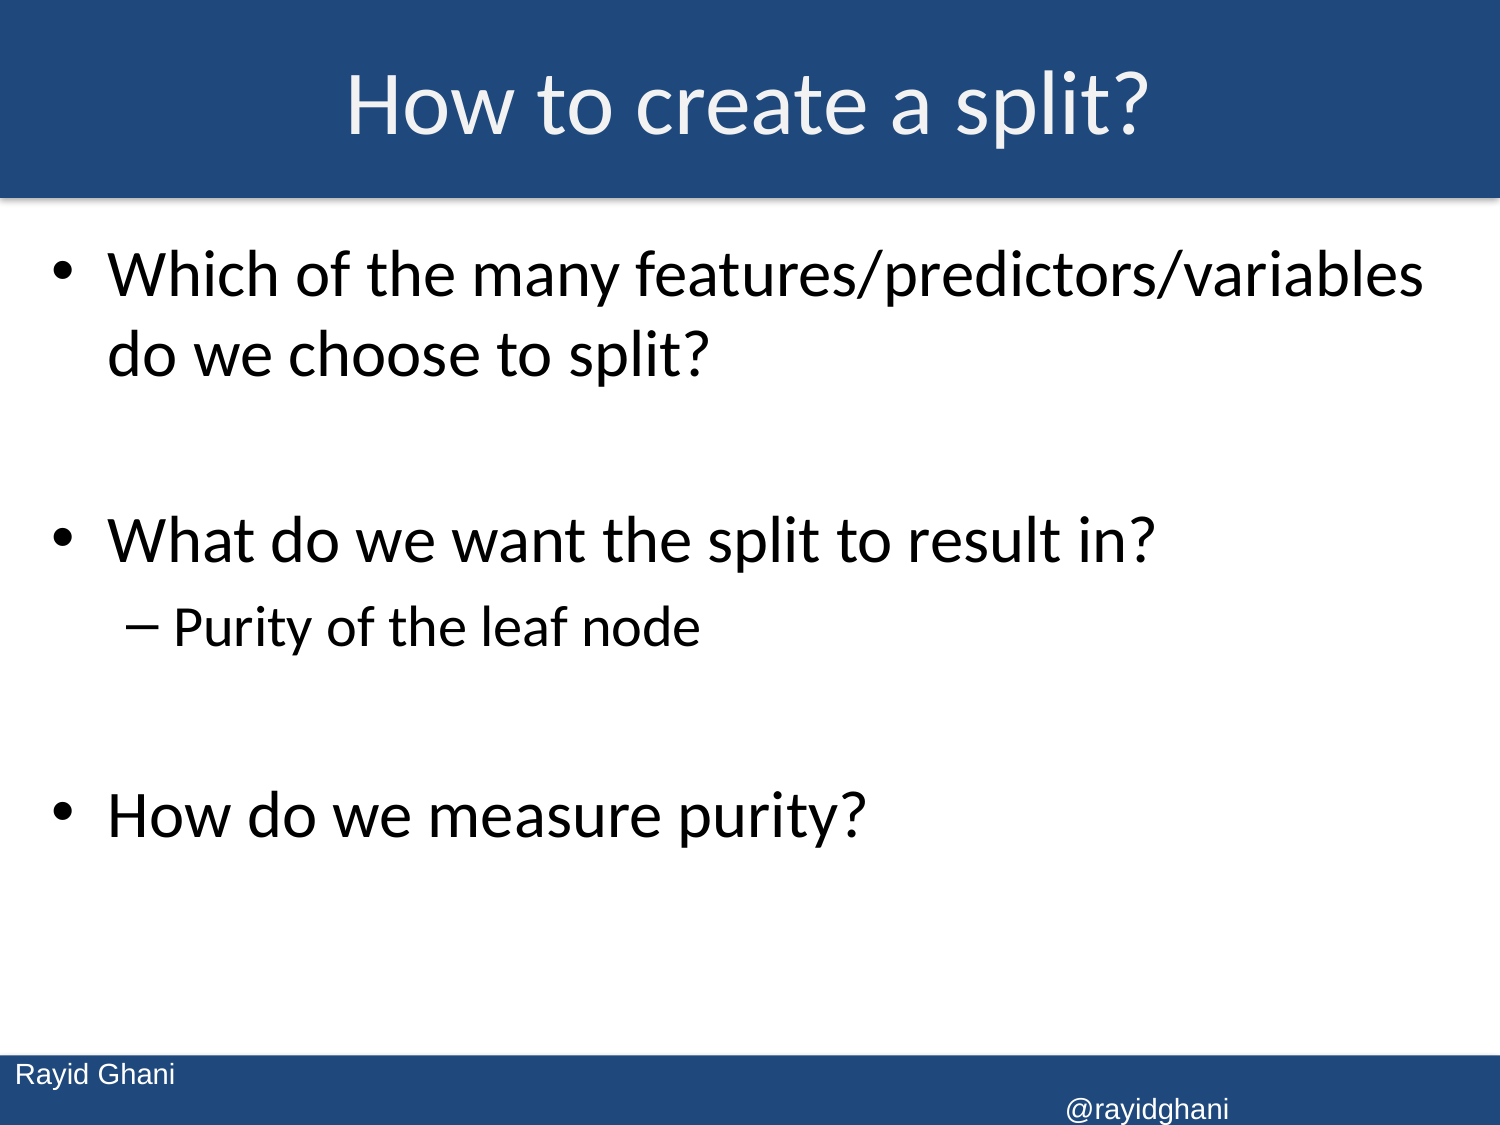

# How to create a split?
Which of the many features/predictors/variables do we choose to split?

What do we want the split to result in?
Purity of the leaf node

How do we measure purity?